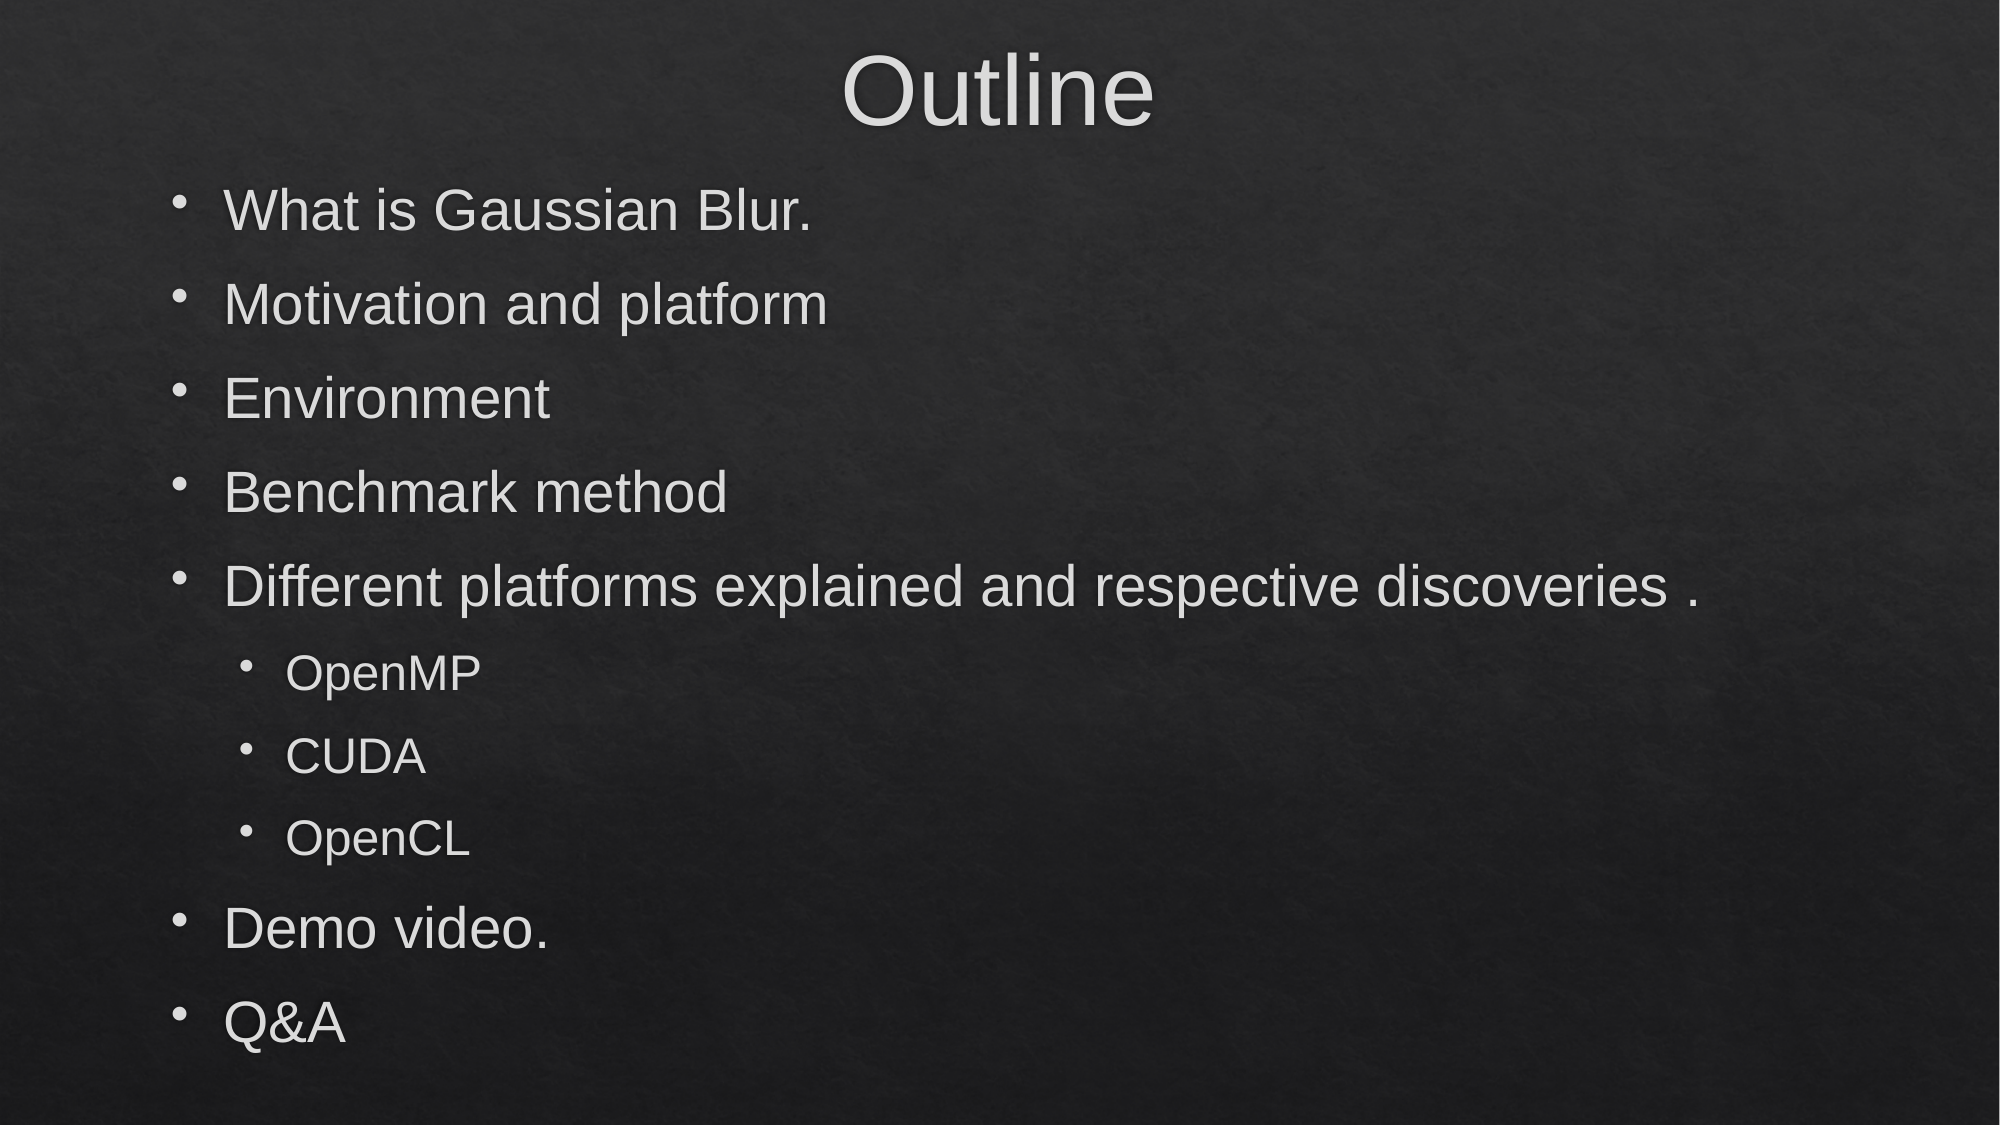

# Outline
What is Gaussian Blur.
Motivation and platform
Environment
Benchmark method
Different platforms explained and respective discoveries .
OpenMP
CUDA
OpenCL
Demo video.
Q&A